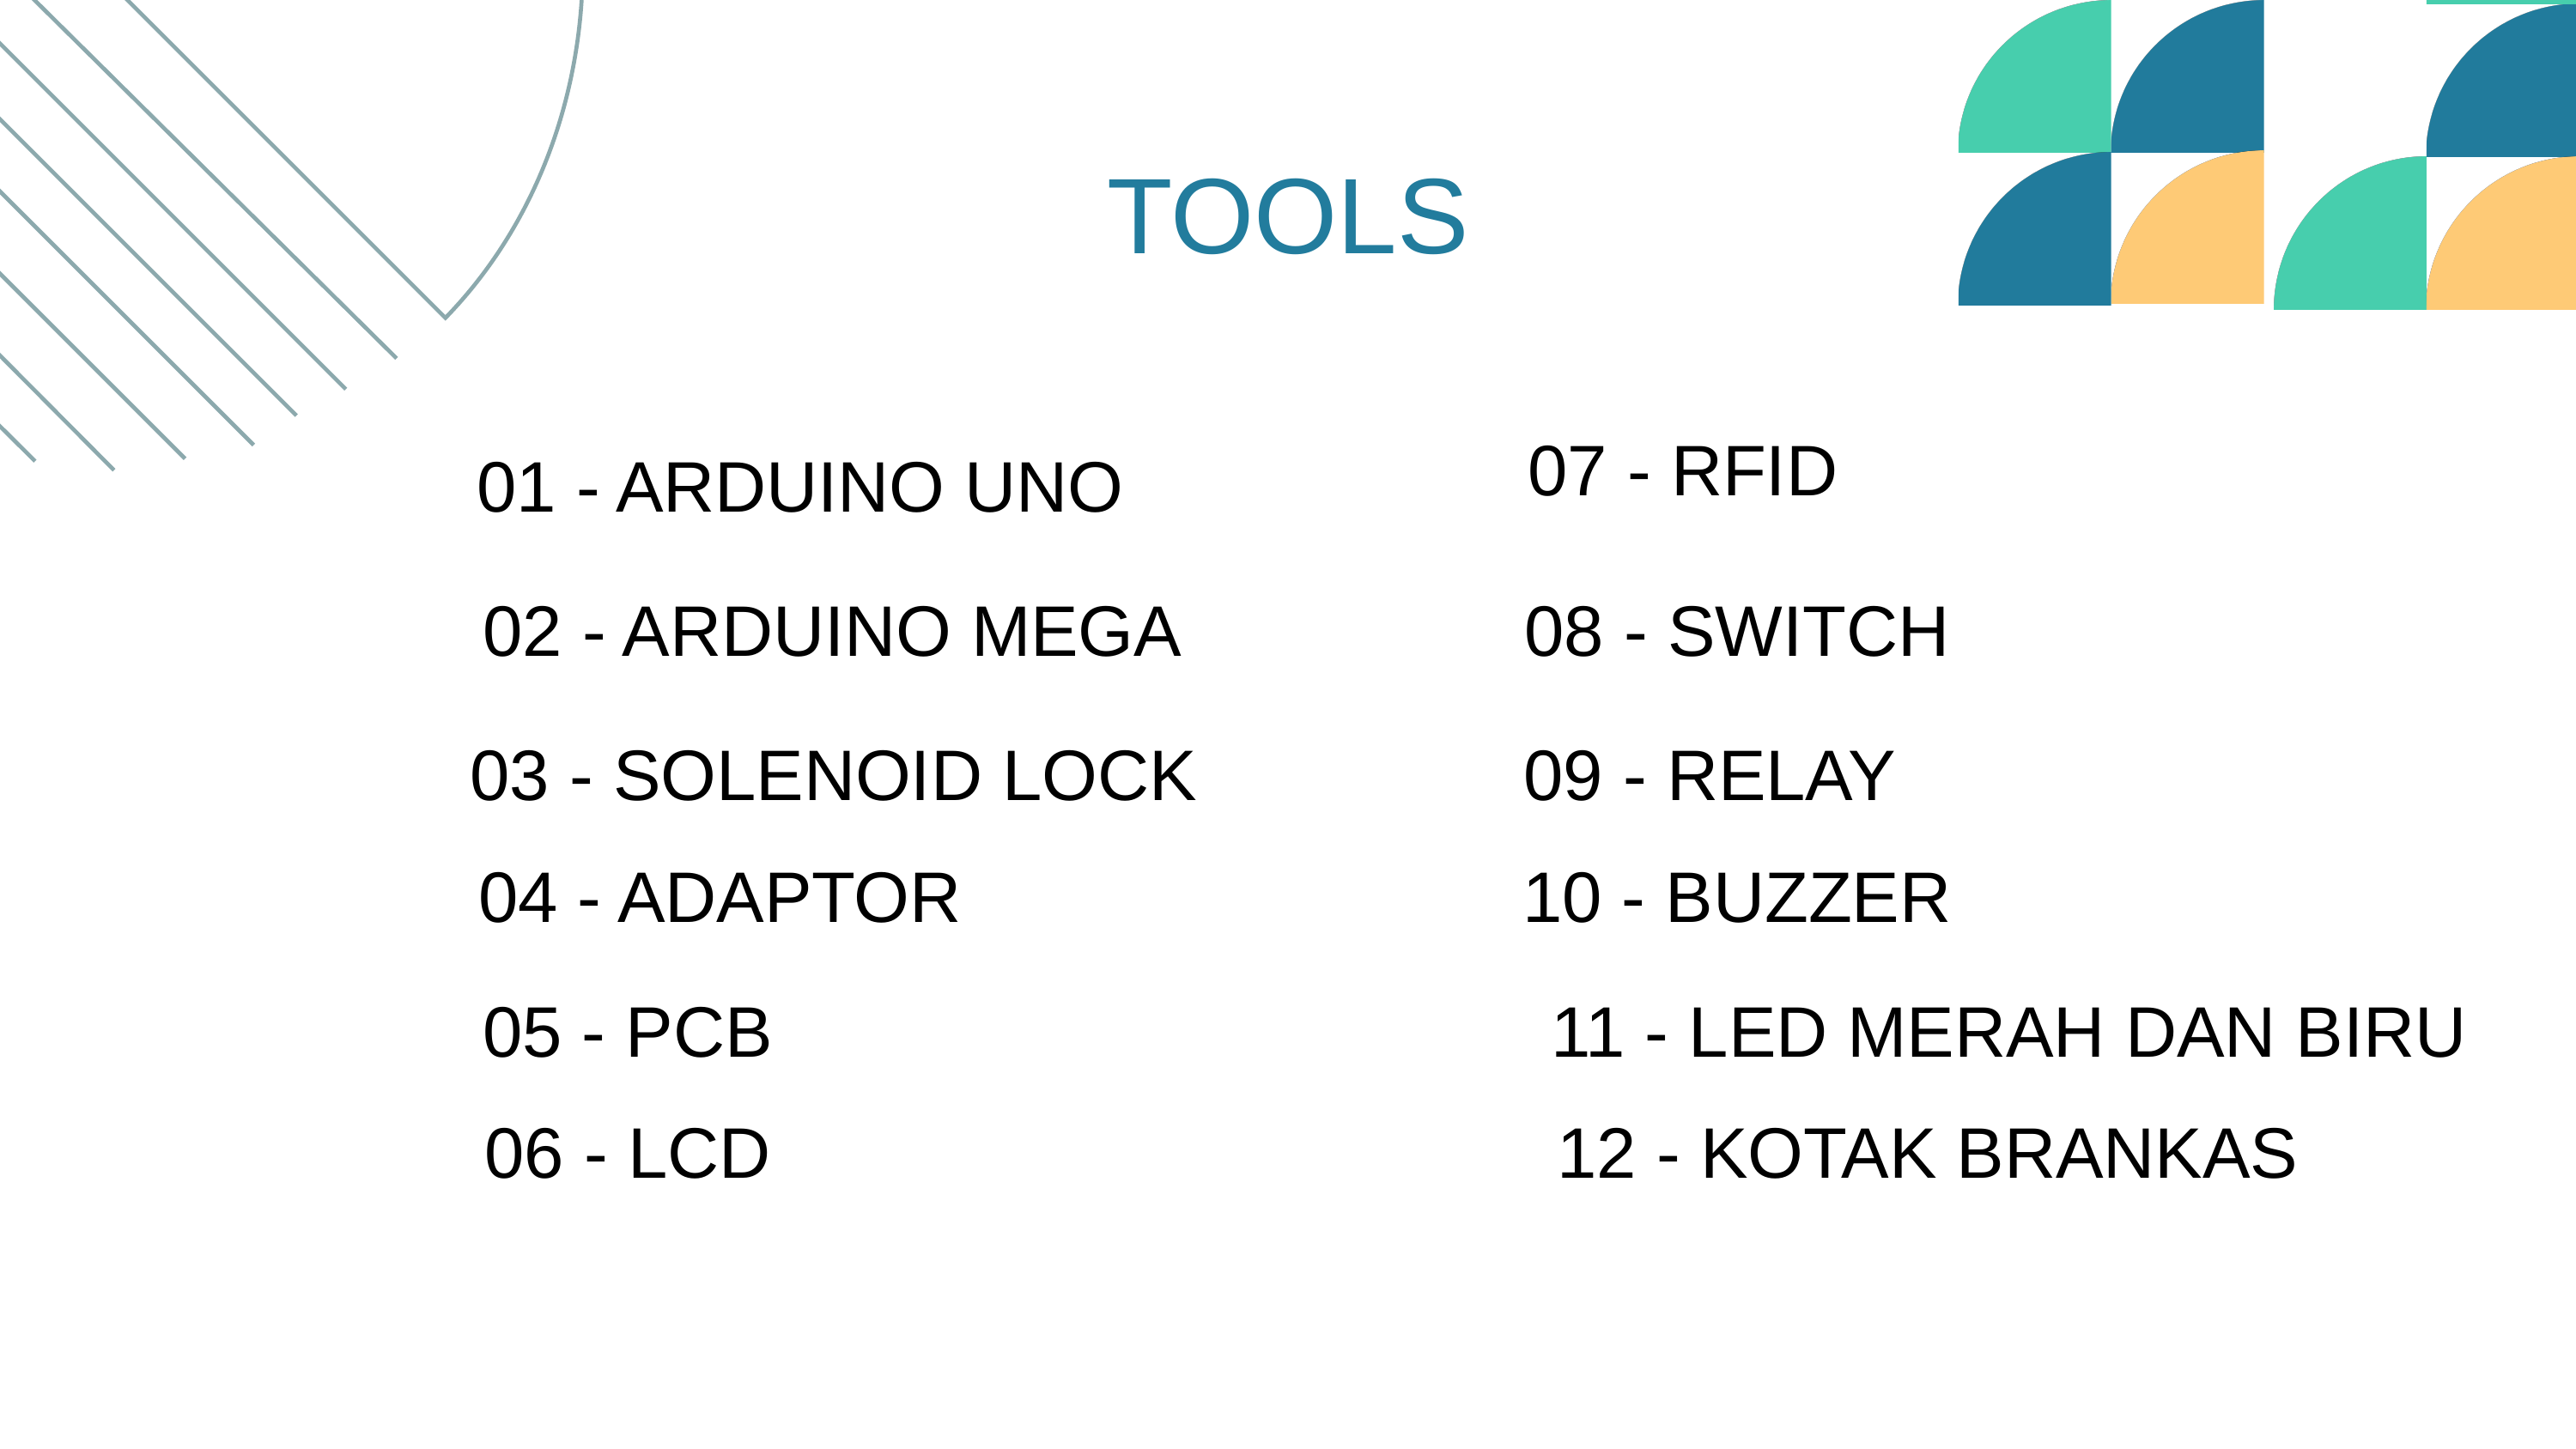

TOOLS
07 - RFID
01 - ARDUINO UNO
02 - ARDUINO MEGA
08 - SWITCH
03 - SOLENOID LOCK
09 - RELAY
04 - ADAPTOR
10 - BUZZER
05 - PCB
11 - LED MERAH DAN BIRU
06 - LCD
12 - KOTAK BRANKAS
02 - WEBSITE
03 - SOCIAL MEDIA